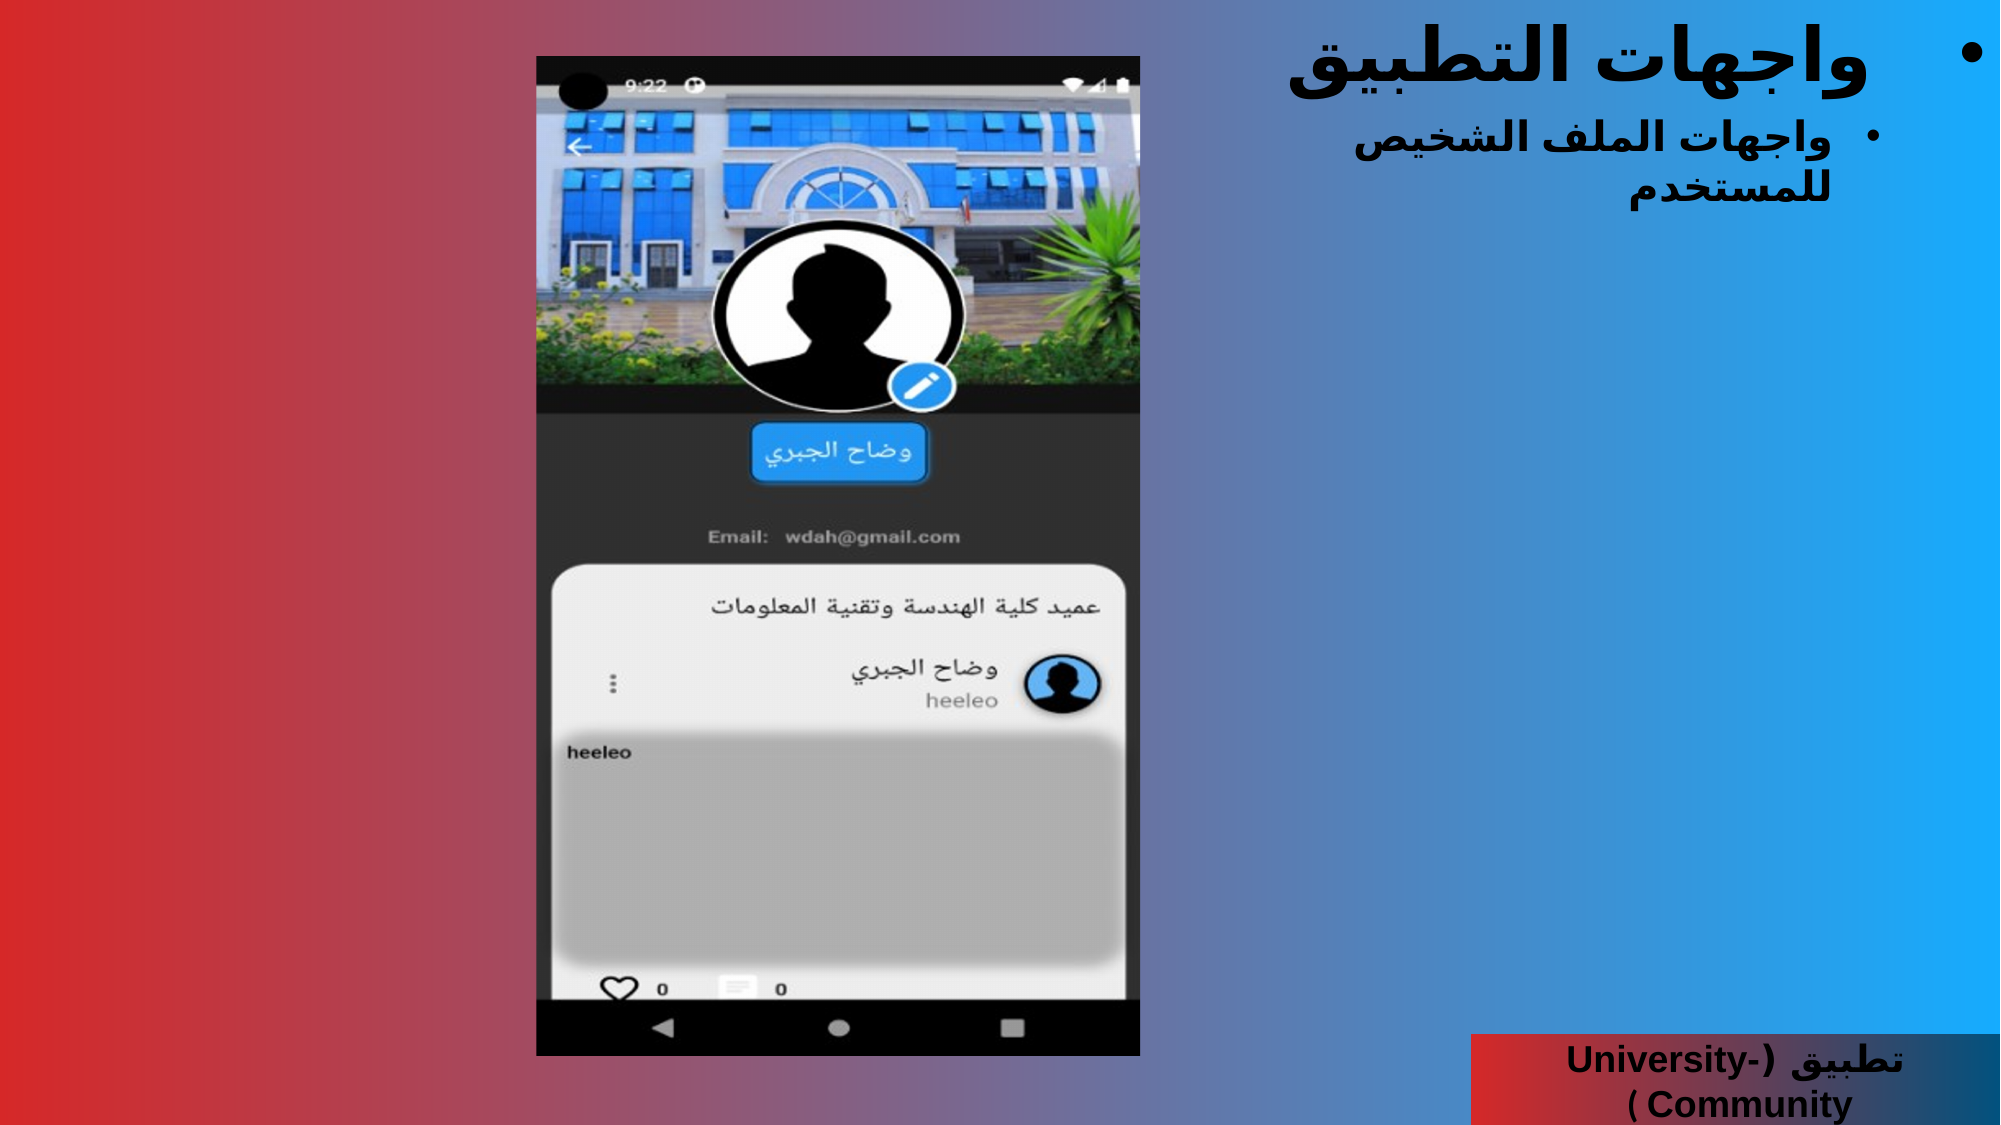

واجهات التطبيق

واجهات الملف الشخيص للمستخدم
تطبيق (University-Community )